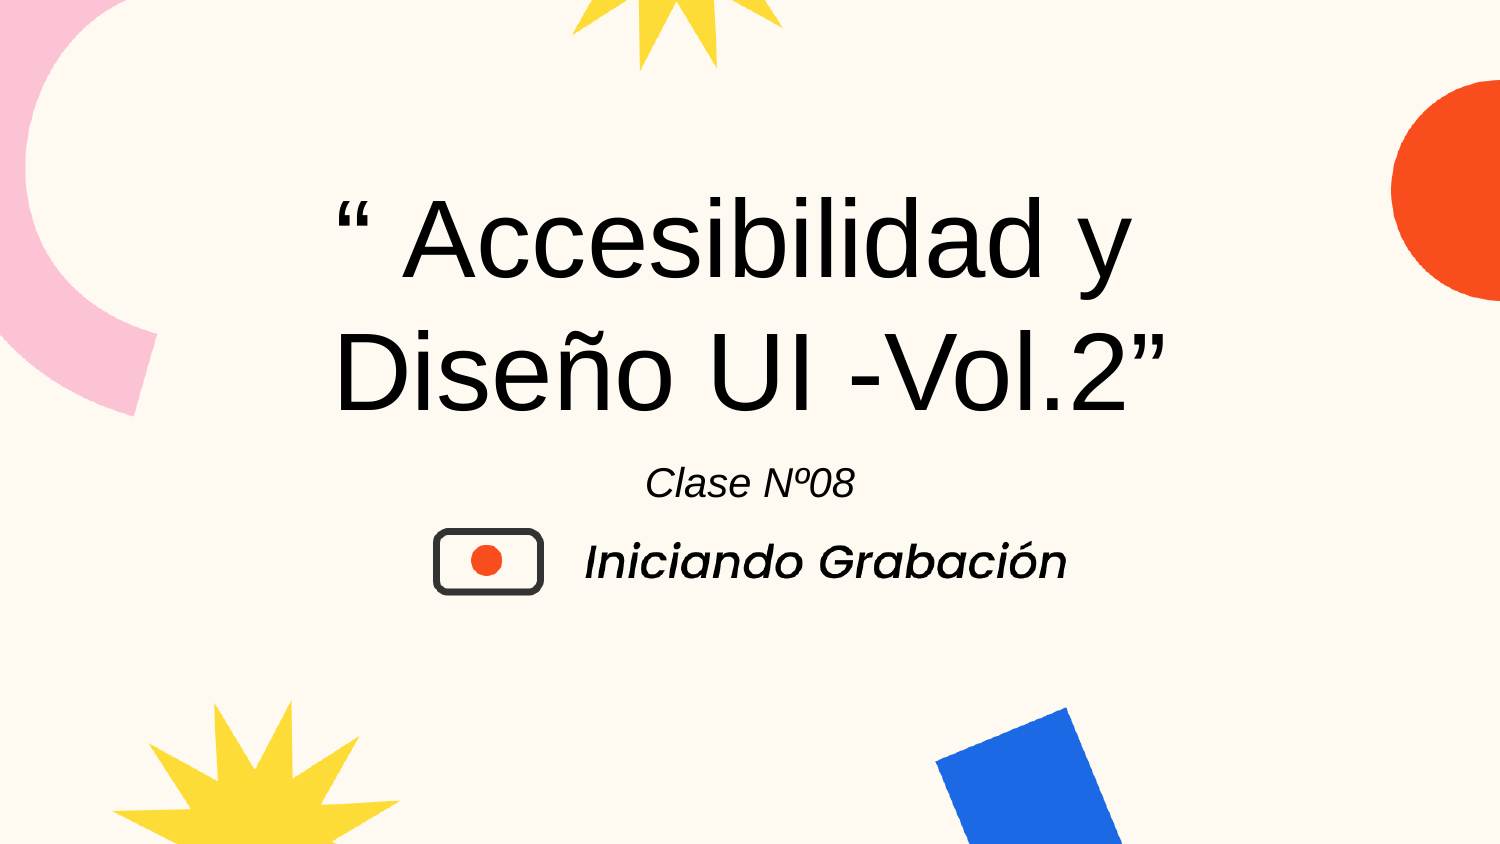

“ Accesibilidad y
Diseño UI -Vol.2”
Clase Nº08